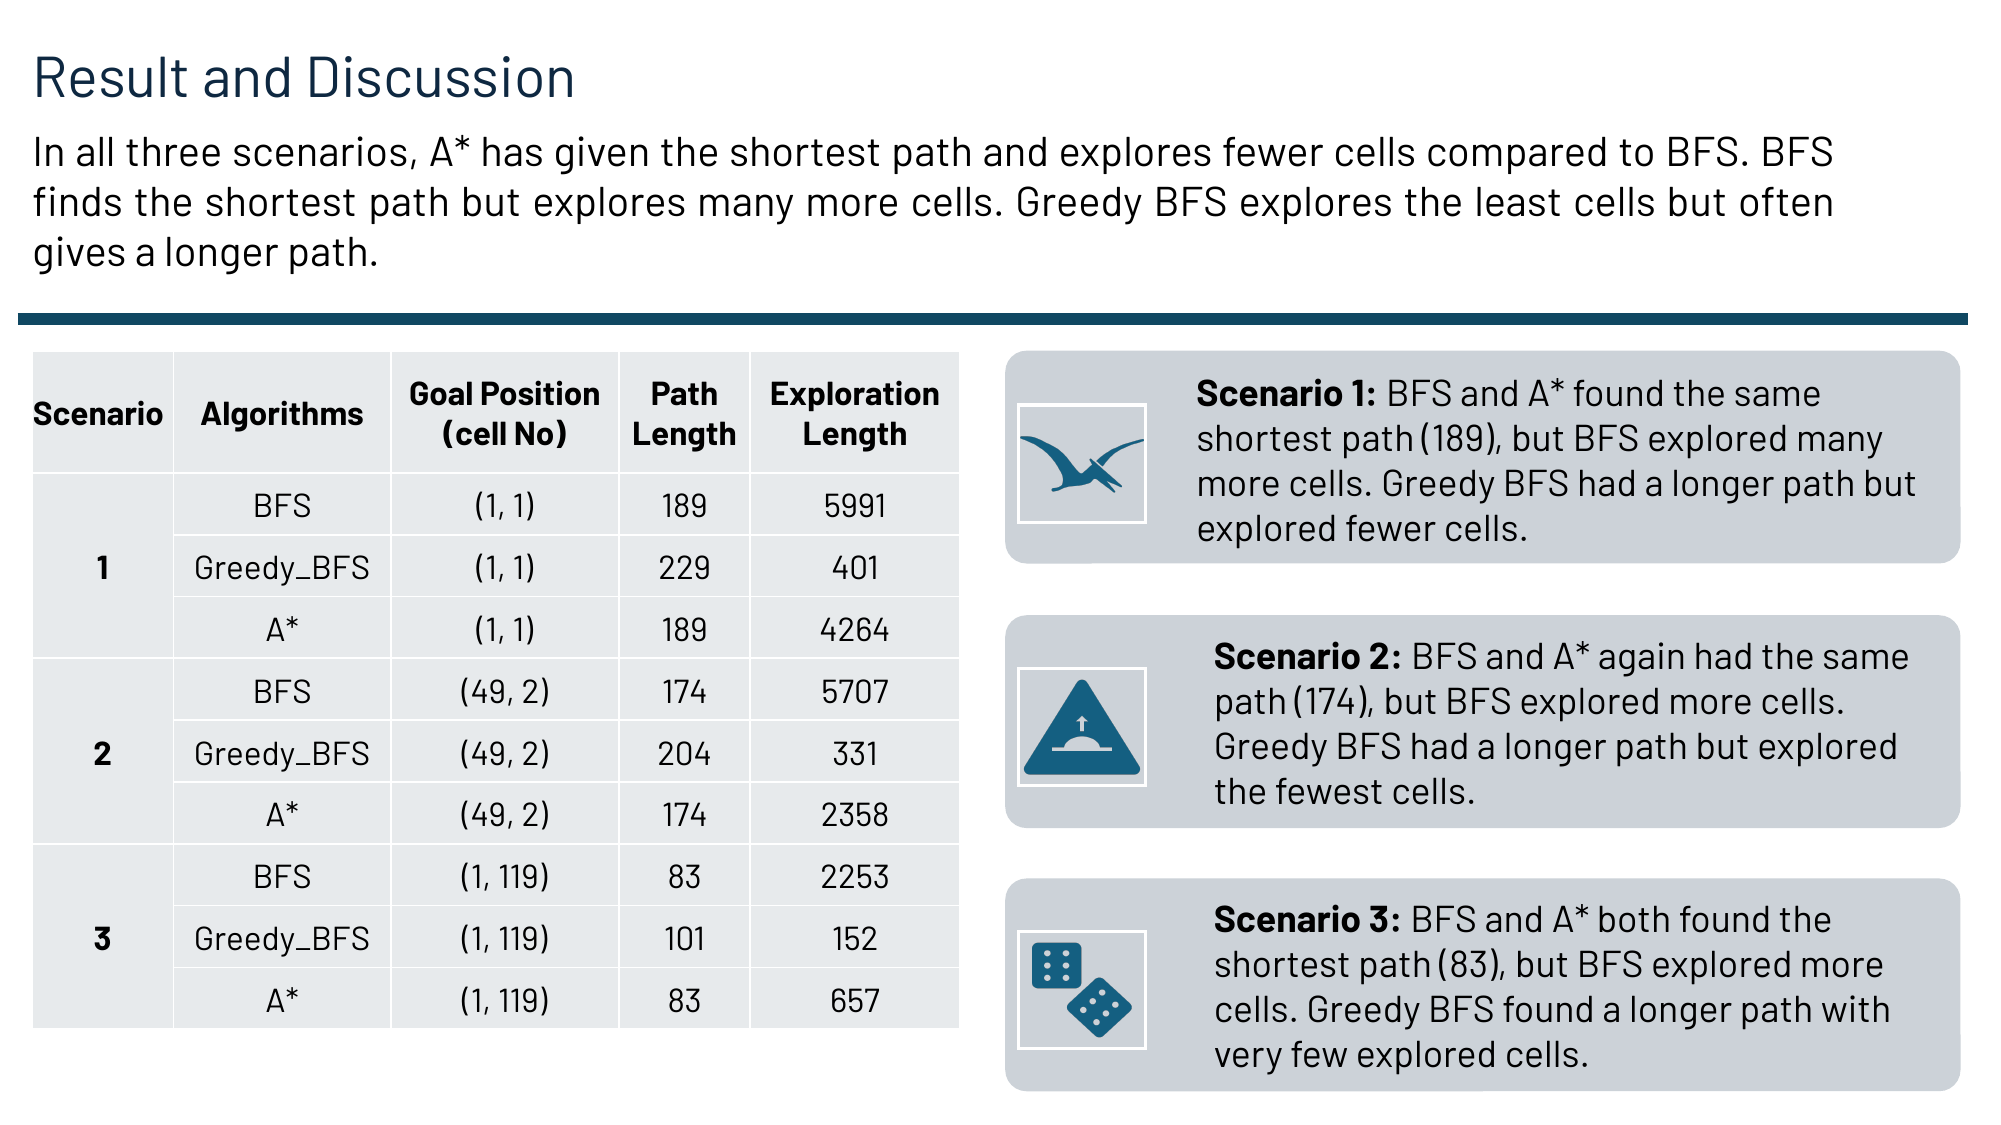

# Result and Discussion
In all three scenarios, A* has given the shortest path and explores fewer cells compared to BFS. BFS finds the shortest path but explores many more cells. Greedy BFS explores the least cells but often gives a longer path.
| Scenario | Algorithms | Goal Position (cell No) | Path Length | Exploration Length |
| --- | --- | --- | --- | --- |
| 1 | BFS | (1, 1) | 189 | 5991 |
|  | Greedy\_BFS | (1, 1) | 229 | 401 |
|  | A\* | (1, 1) | 189 | 4264 |
| 2 | BFS | (49, 2) | 174 | 5707 |
|  | Greedy\_BFS | (49, 2) | 204 | 331 |
|  | A\* | (49, 2) | 174 | 2358 |
| 3 | BFS | (1, 119) | 83 | 2253 |
|  | Greedy\_BFS | (1, 119) | 101 | 152 |
|  | A\* | (1, 119) | 83 | 657 |
Scenario 1: BFS and A* found the same shortest path (189), but BFS explored many more cells. Greedy BFS had a longer path but explored fewer cells.
Scenario 2: BFS and A* again had the same path (174), but BFS explored more cells. Greedy BFS had a longer path but explored the fewest cells.
Scenario 3: BFS and A* both found the shortest path (83), but BFS explored more cells. Greedy BFS found a longer path with very few explored cells.